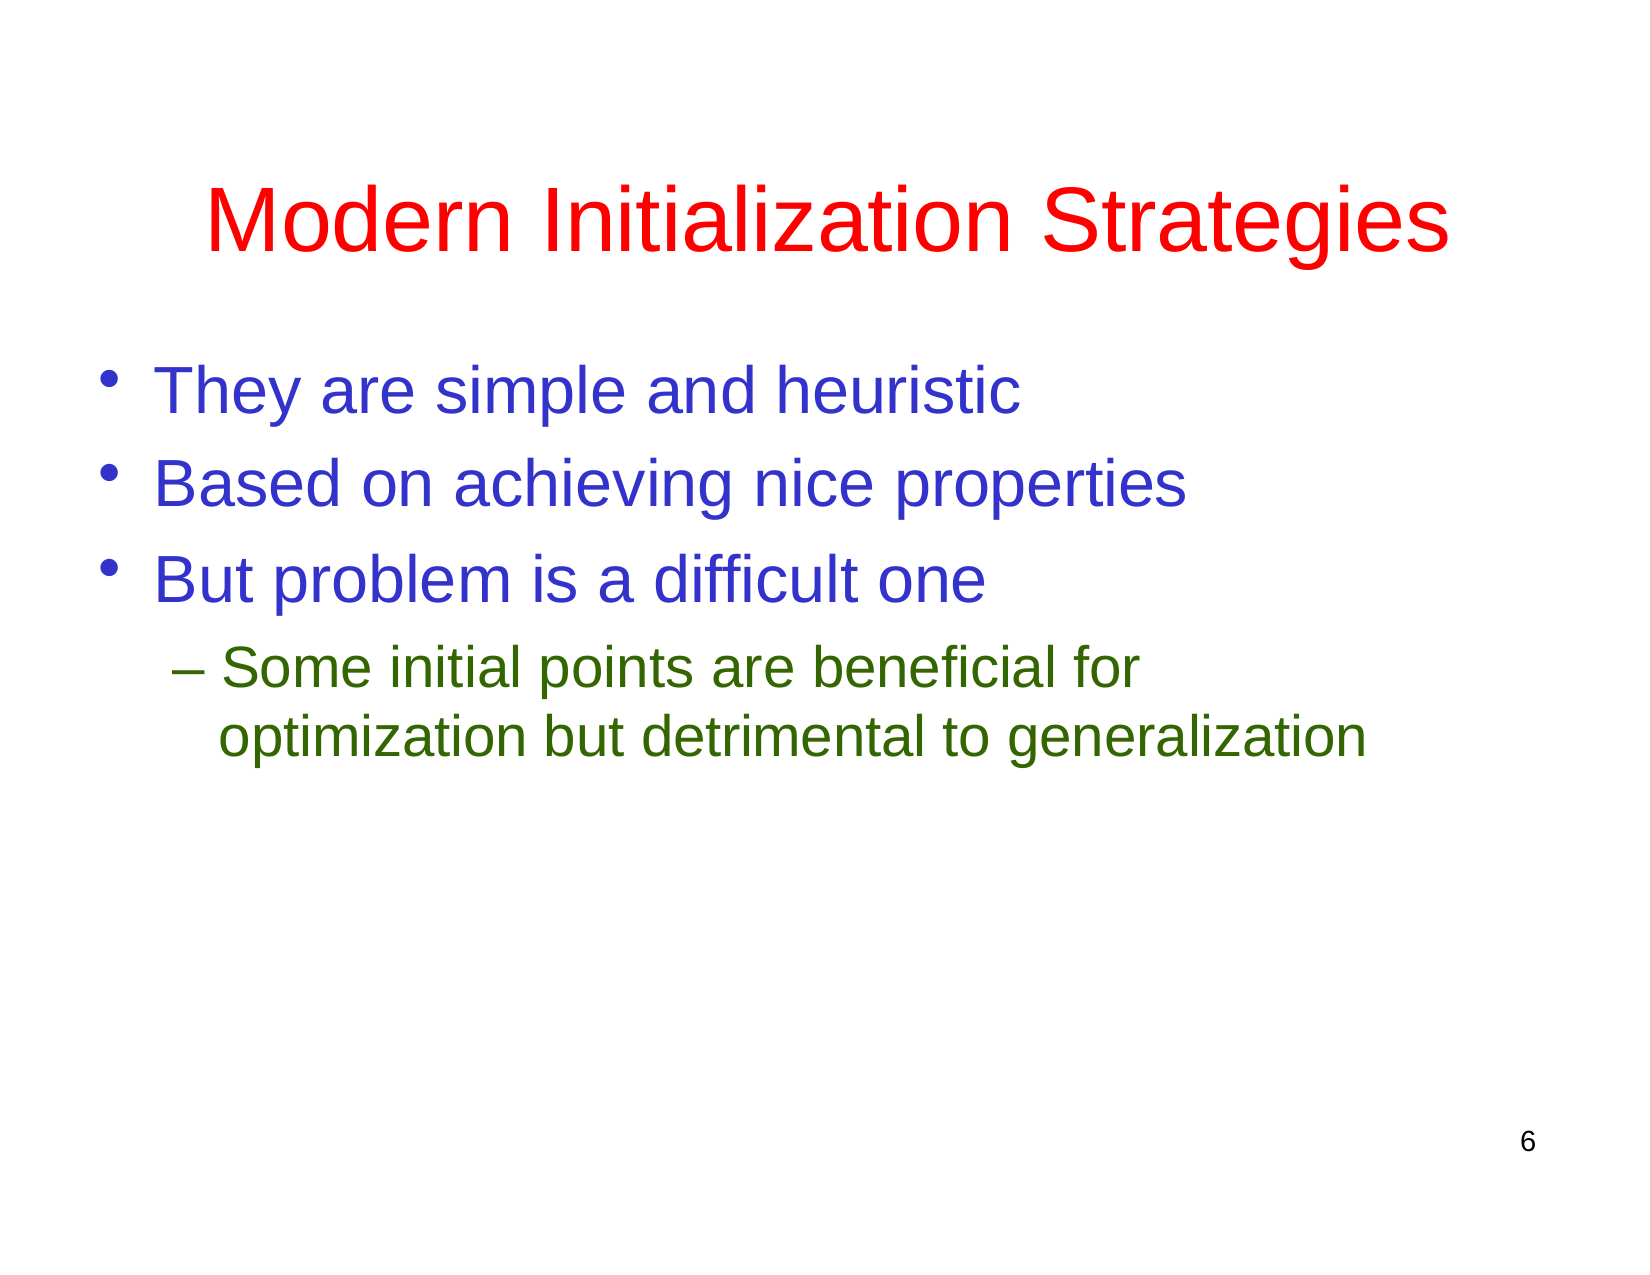

# Modern Initialization Strategies
They are simple and heuristic
Based on achieving nice properties
But problem is a difficult one
– Some initial points are beneficial for optimization but detrimental to generalization
6